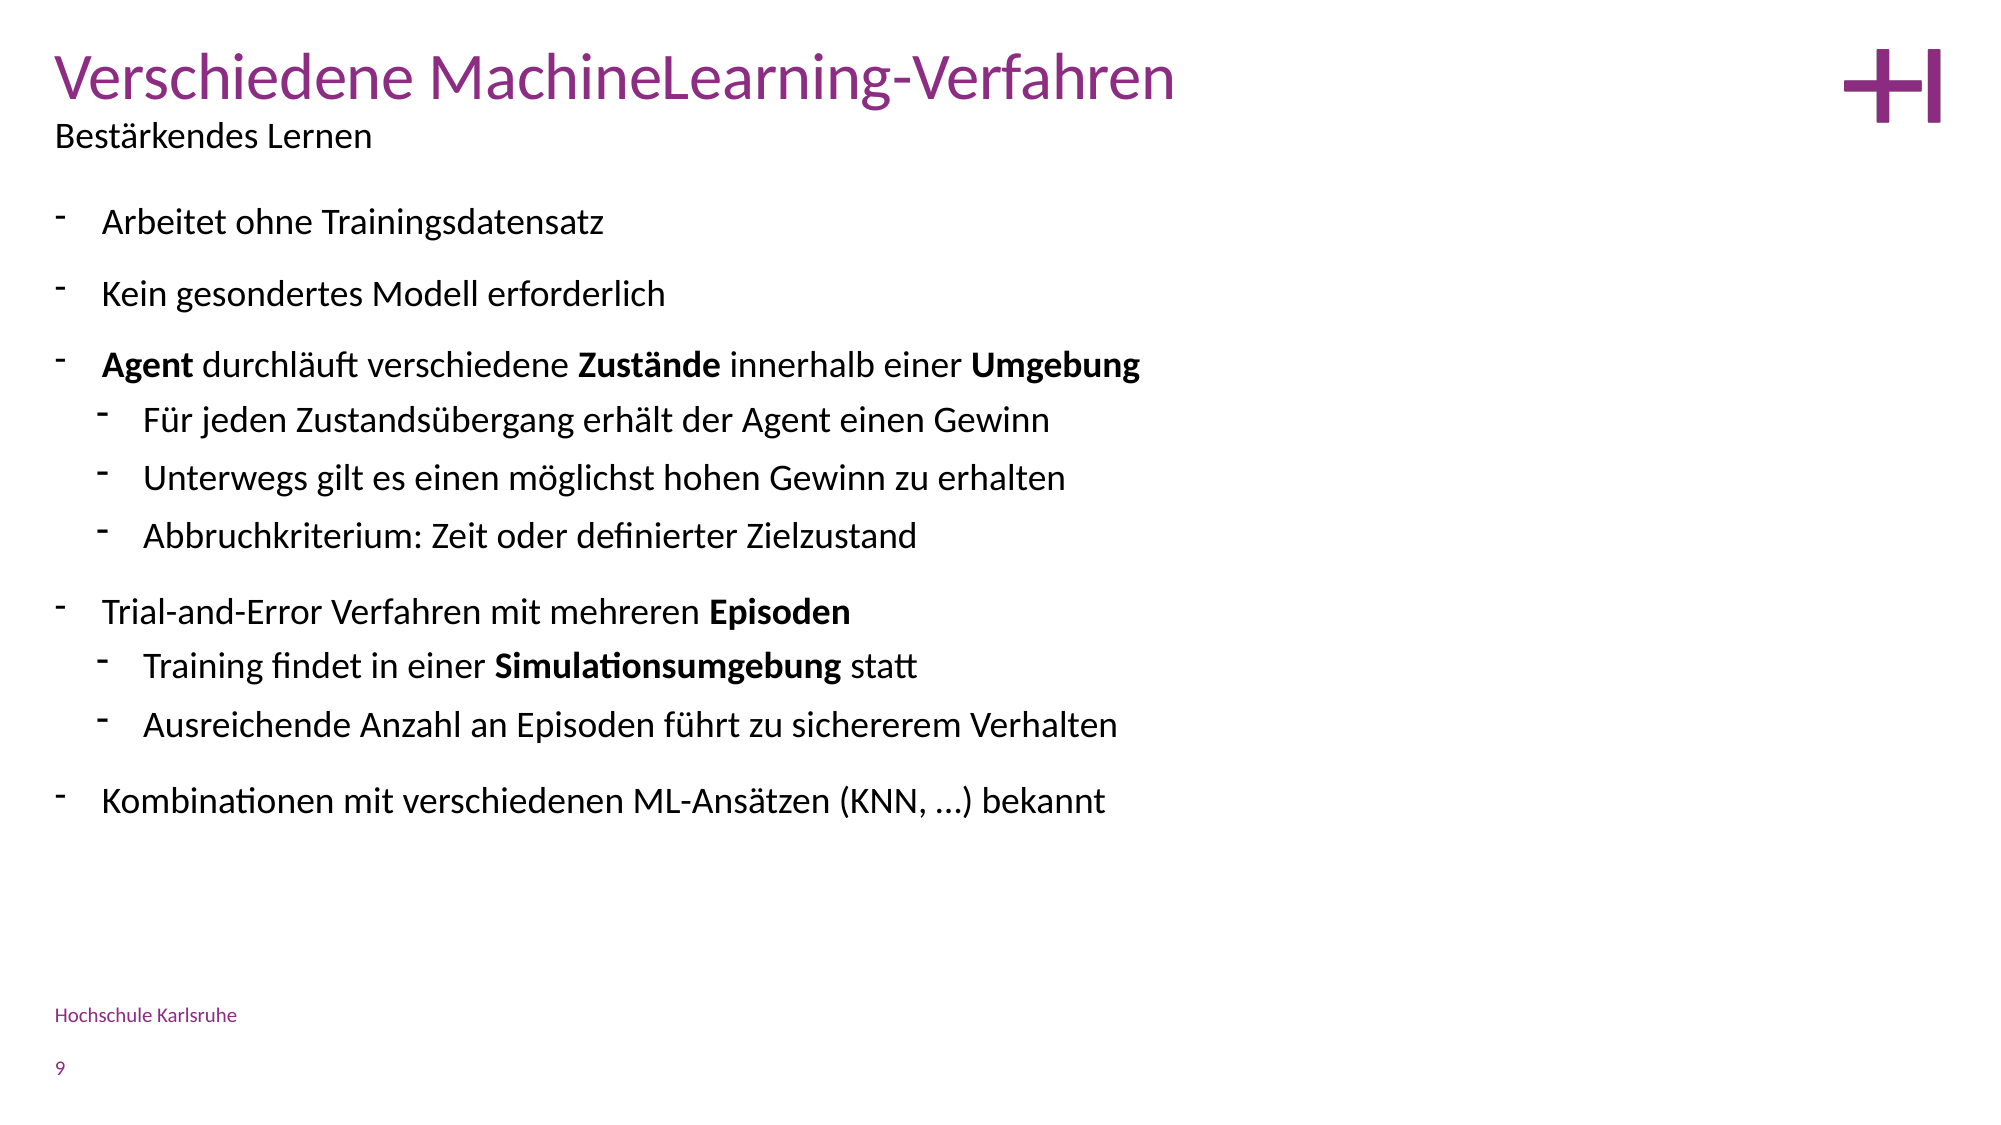

Verschiedene MachineLearning-Verfahren
Bestärkendes Lernen
Arbeitet ohne Trainingsdatensatz
Kein gesondertes Modell erforderlich
Agent durchläuft verschiedene Zustände innerhalb einer Umgebung
Für jeden Zustandsübergang erhält der Agent einen Gewinn
Unterwegs gilt es einen möglichst hohen Gewinn zu erhalten
Abbruchkriterium: Zeit oder definierter Zielzustand
Trial-and-Error Verfahren mit mehreren Episoden
Training findet in einer Simulationsumgebung statt
Ausreichende Anzahl an Episoden führt zu sichererem Verhalten
Kombinationen mit verschiedenen ML-Ansätzen (KNN, …) bekannt

Hochschule Karlsruhe
9